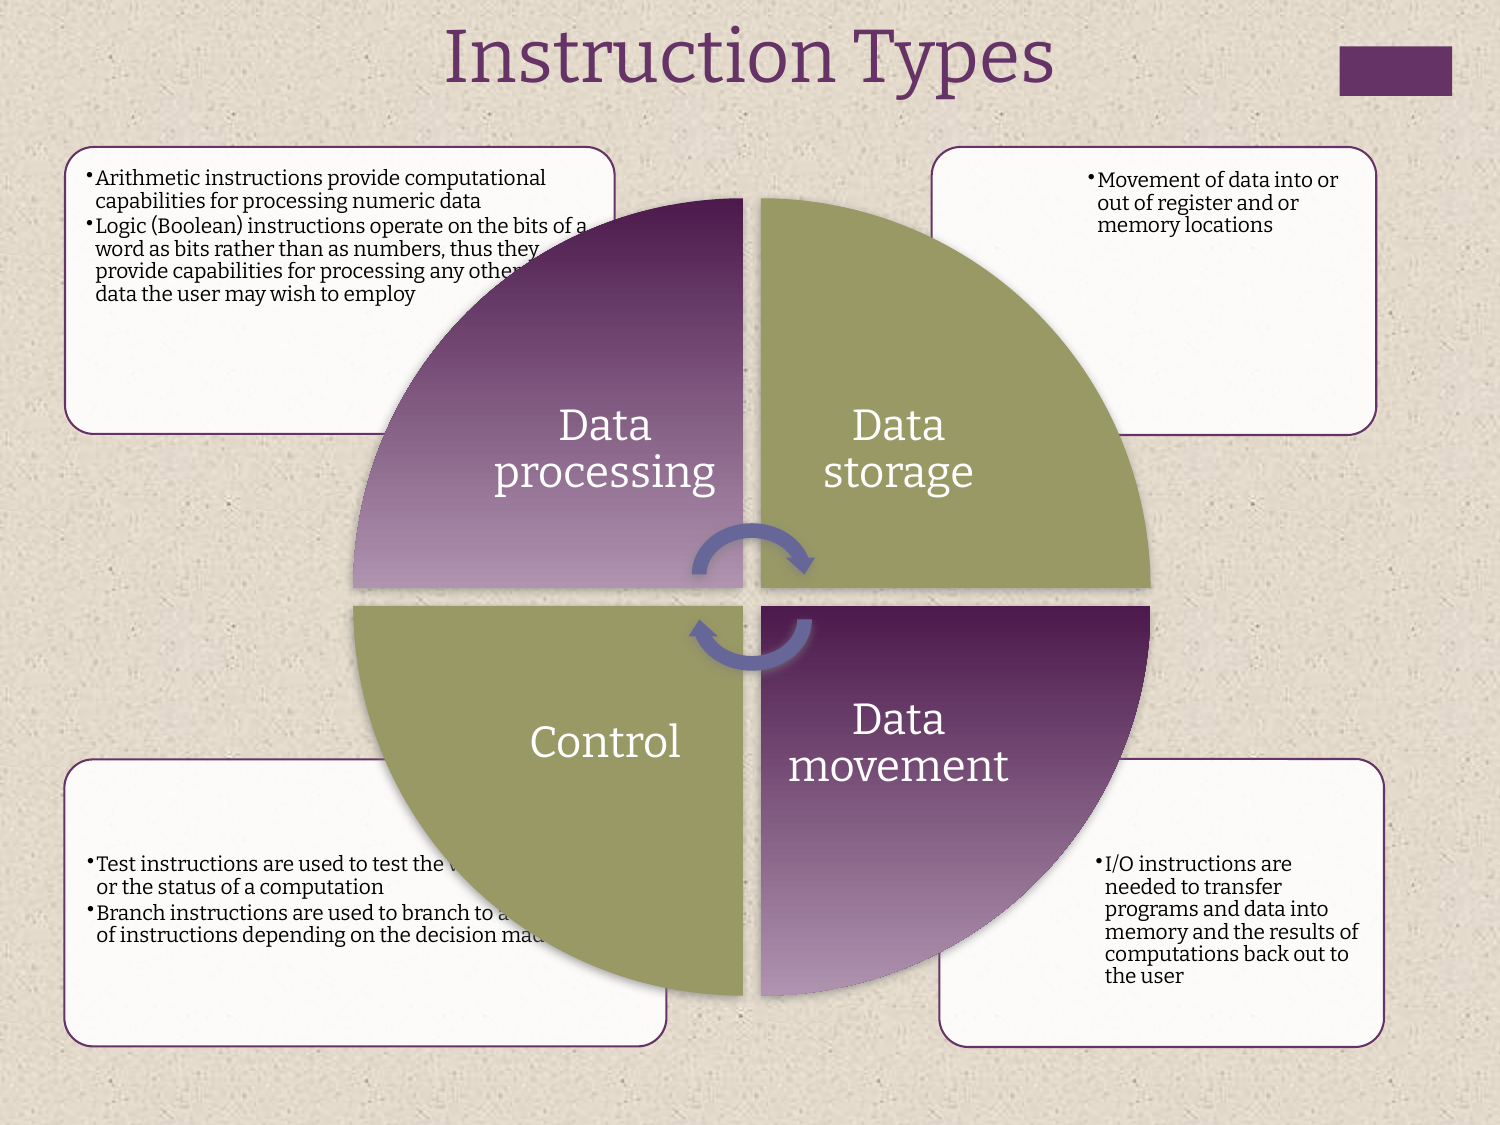

Instruction Types
I/O instructions are needed to transfer programs and data into memory and the results of computations back out to the user
Test instructions are used to test the value of a data word or the status of a computation
Branch instructions are used to branch to a different set of instructions depending on the decision made
Movement of data into or out of register and or memory locations
Arithmetic instructions provide computational capabilities for processing numeric data
Logic (Boolean) instructions operate on the bits of a word as bits rather than as numbers, thus they provide capabilities for processing any other type of data the user may wish to employ
Data processing
Data storage
Data movement
Control